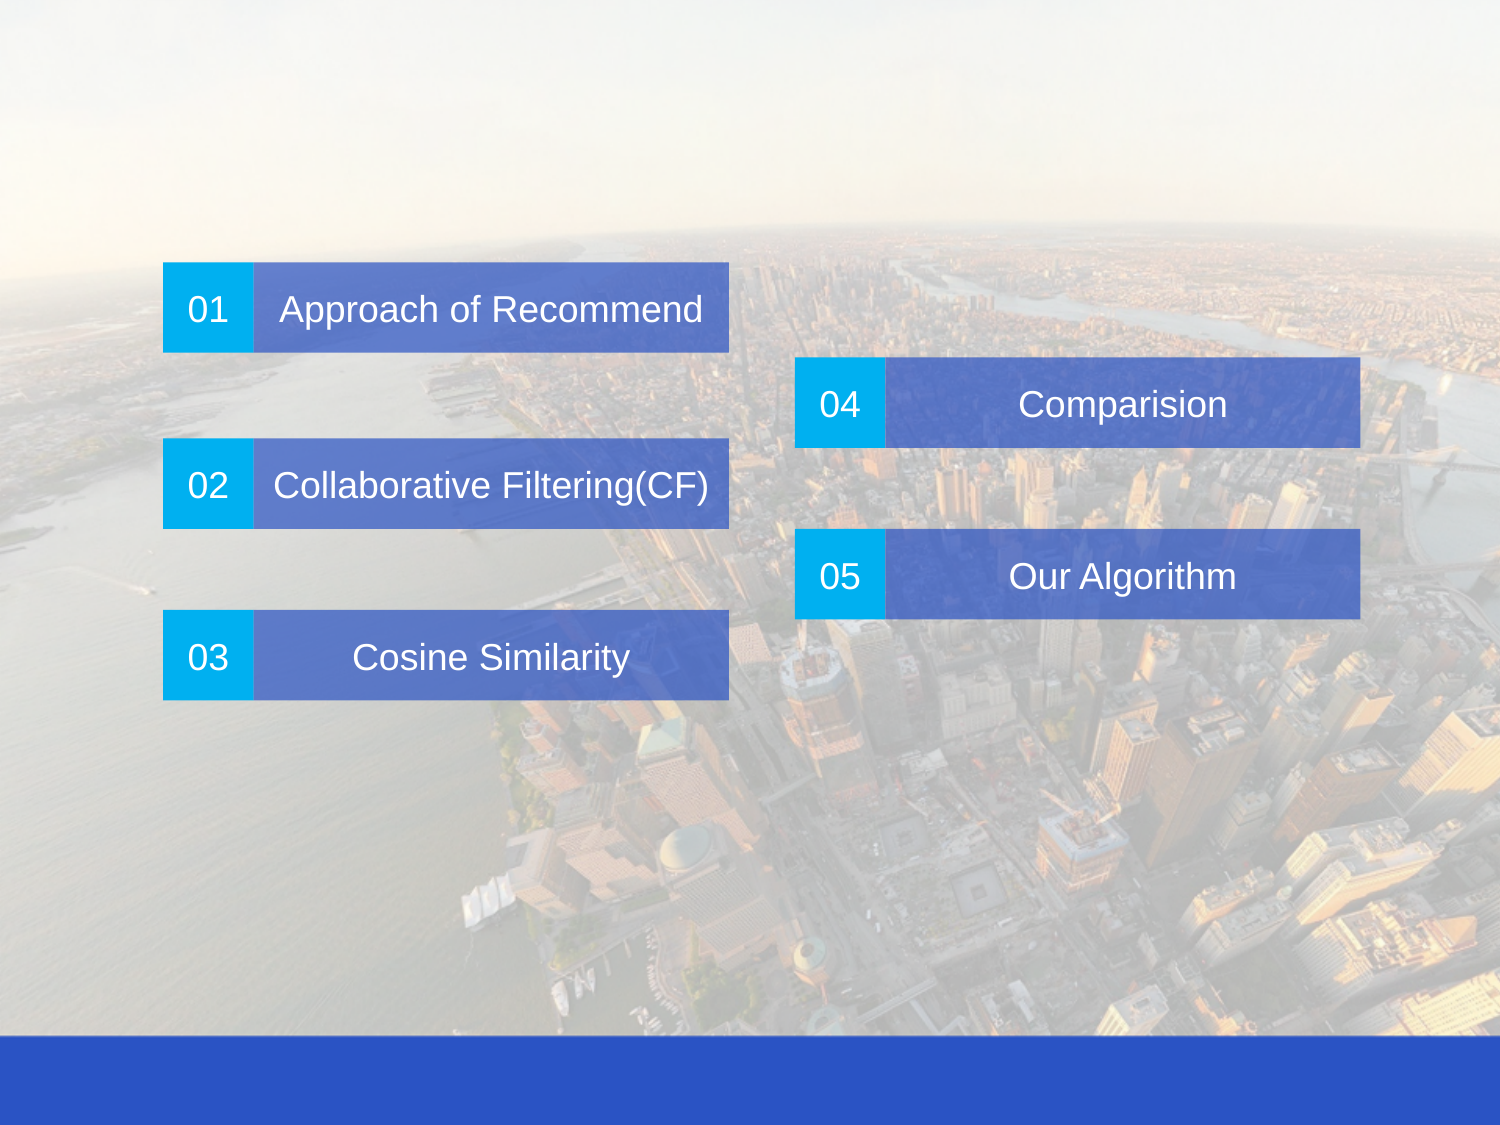

01
Approach of Recommend
04
Comparision
02
Collaborative Filtering(CF)
05
Our Algorithm
03
Cosine Similarity